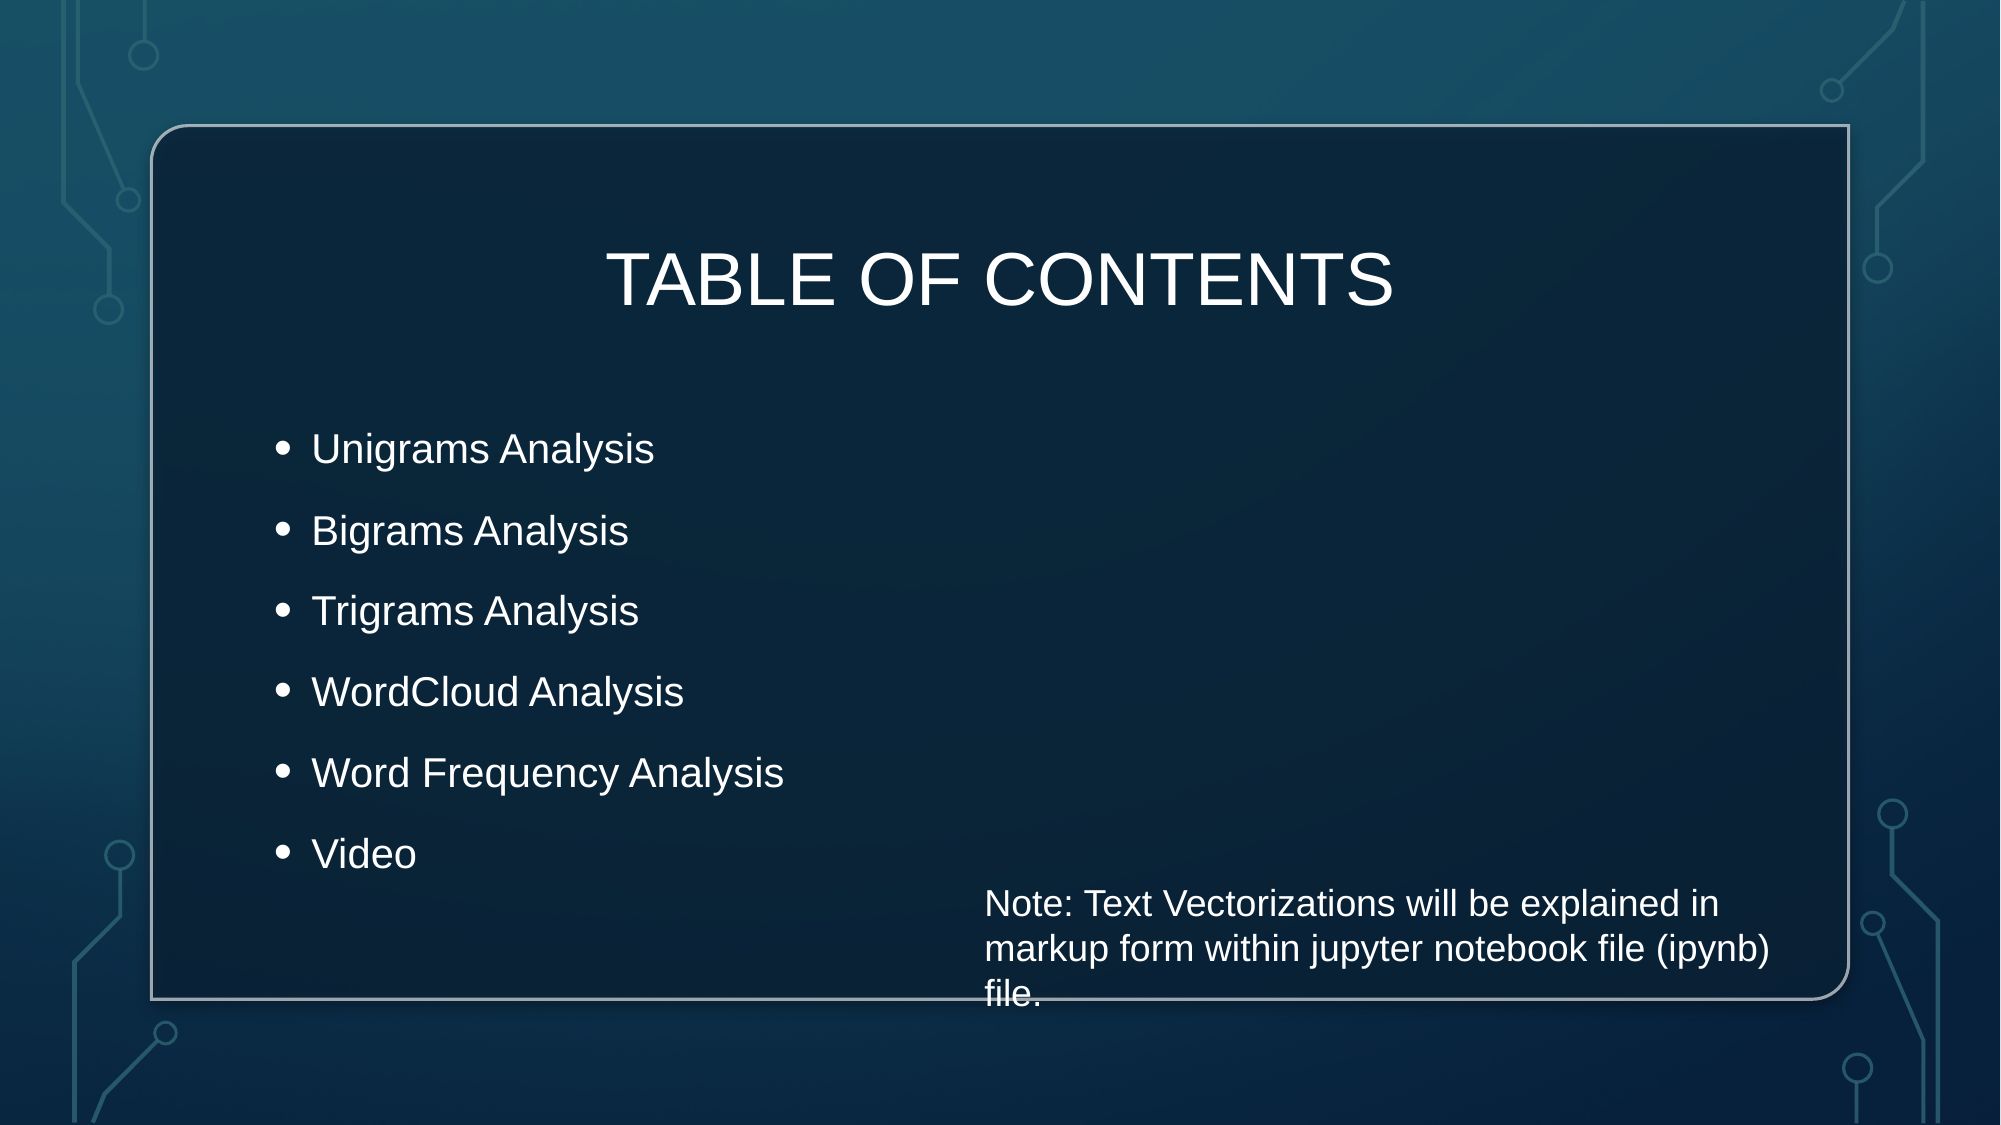

# Table of Contents
Unigrams Analysis
Bigrams Analysis
Trigrams Analysis
WordCloud Analysis
Word Frequency Analysis
Video

Note: Text Vectorizations will be explained in markup form within jupyter notebook file (ipynb) file.